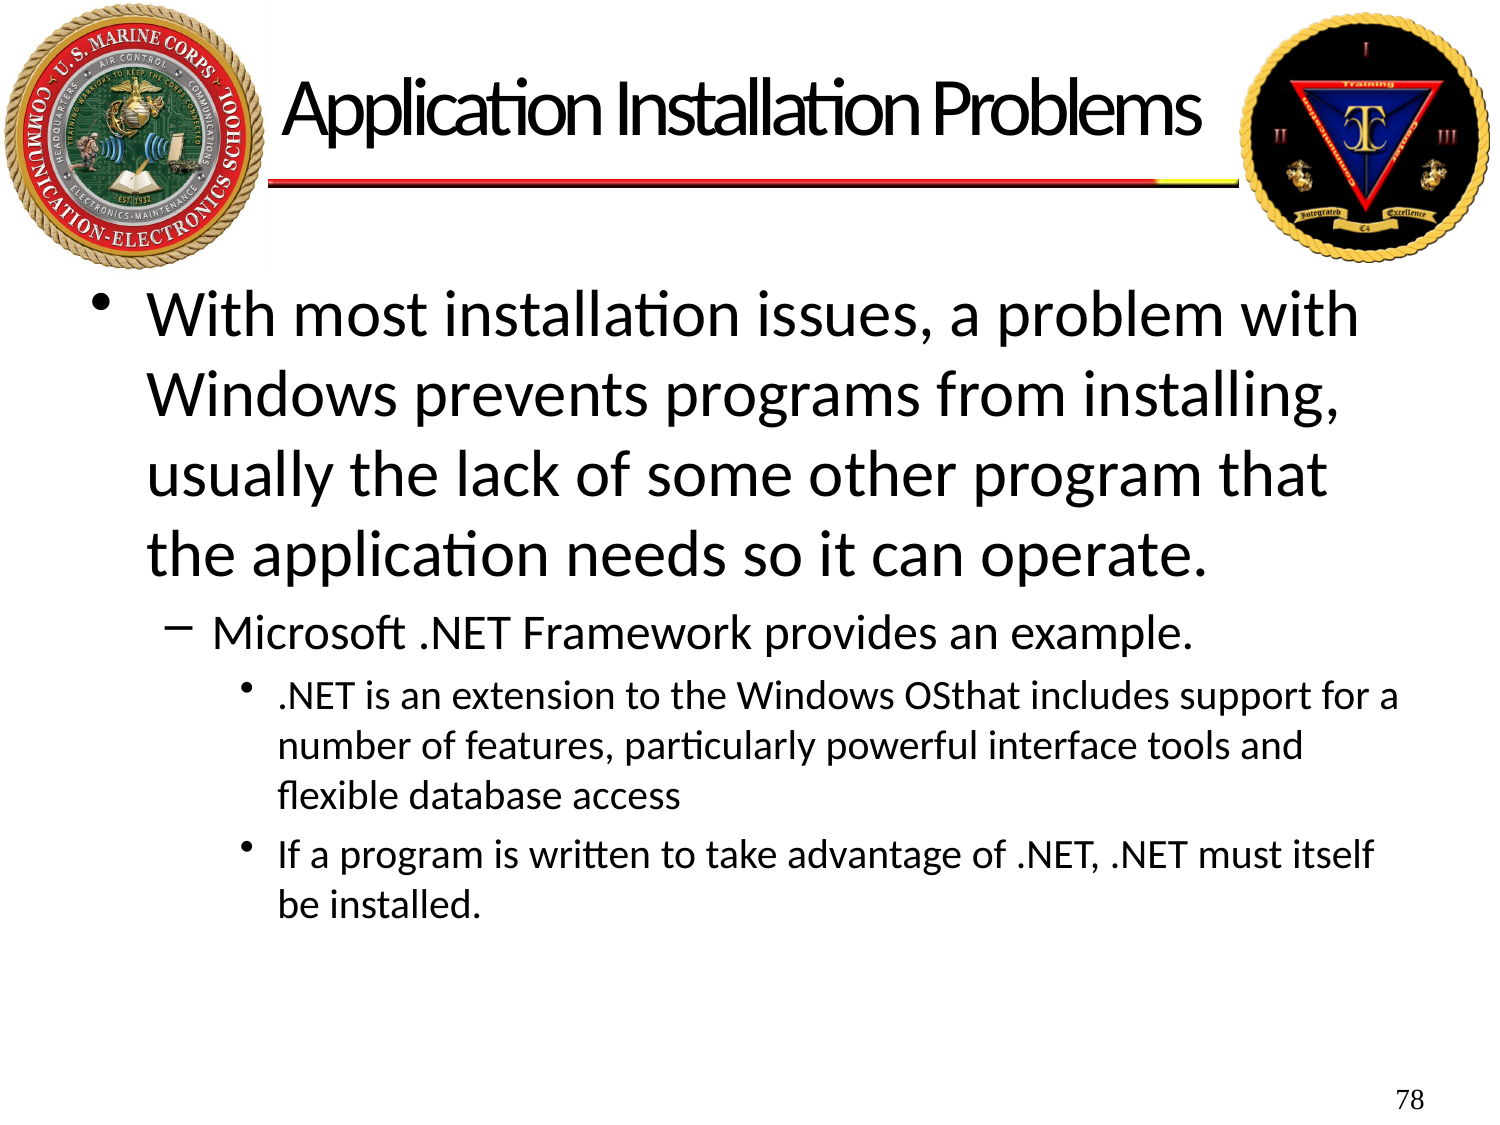

# Application Installation Problems
With most installation issues, a problem with Windows prevents programs from installing, usually the lack of some other program that the application needs so it can operate.
Microsoft .NET Framework provides an example.
.NET is an extension to the Windows OSthat includes support for a number of features, particularly powerful interface tools and flexible database access
If a program is written to take advantage of .NET, .NET must itself be installed.